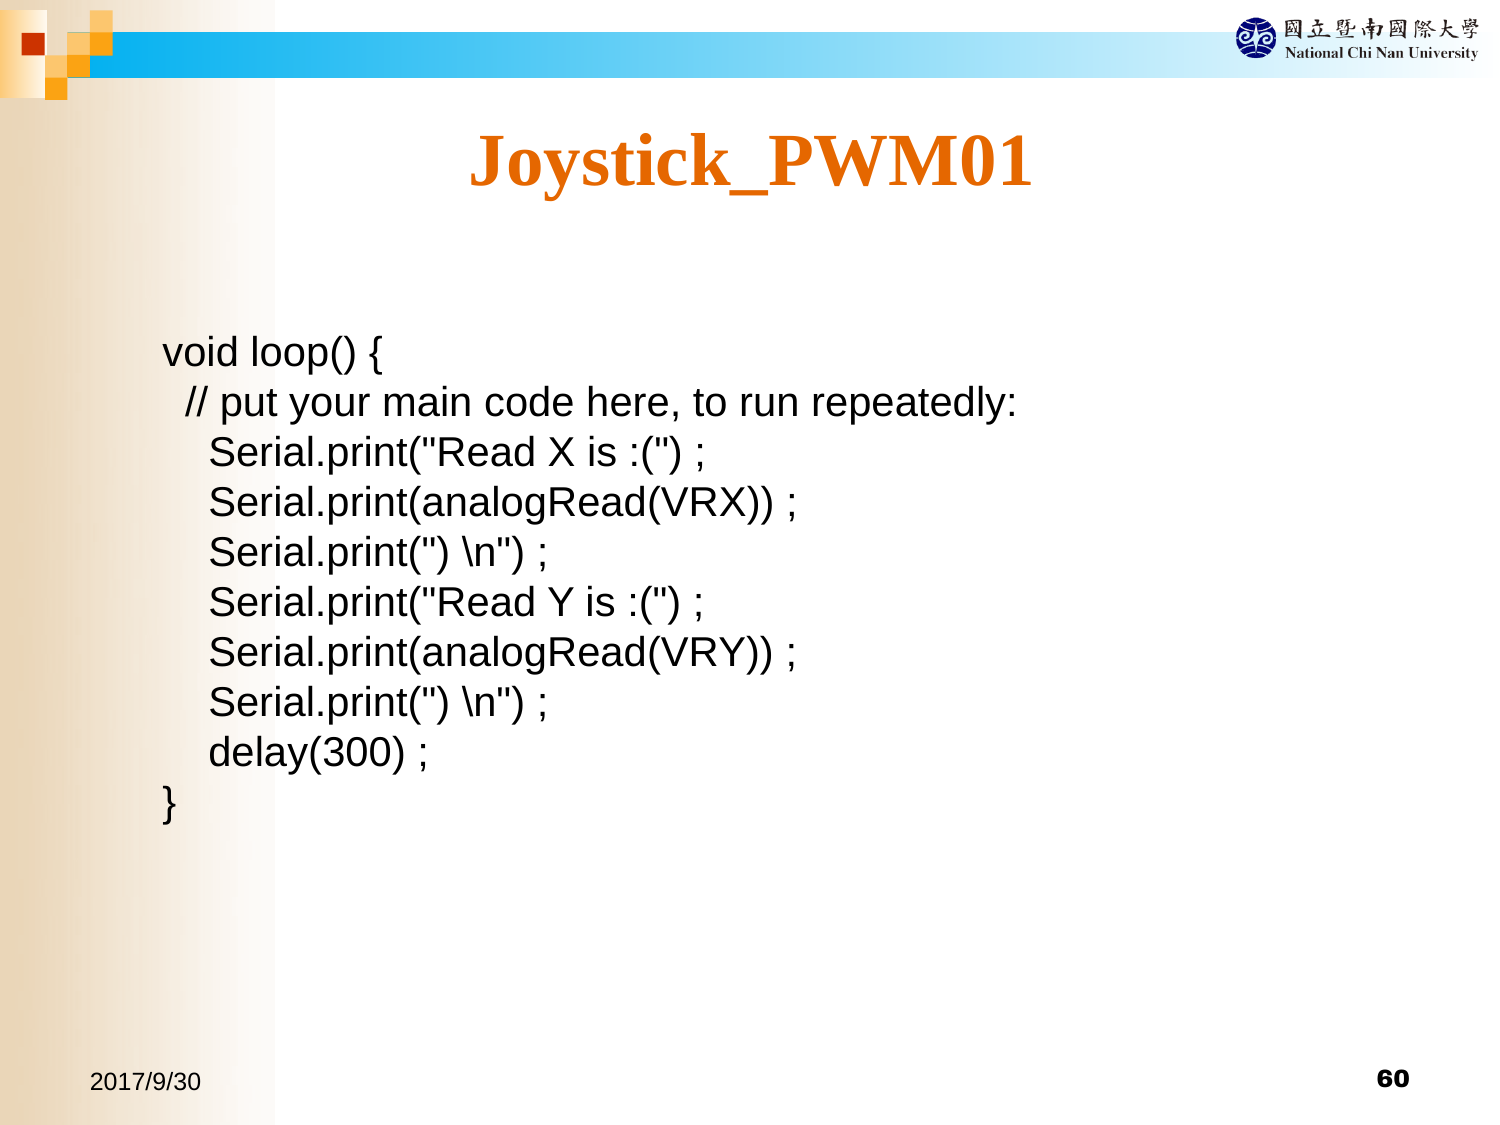

Joystick_PWM01

void loop() {
  // put your main code here, to run repeatedly:
    Serial.print("Read X is :(") ;
    Serial.print(analogRead(VRX)) ;
    Serial.print(") \n") ;
    Serial.print("Read Y is :(") ;
    Serial.print(analogRead(VRY)) ;
    Serial.print(") \n") ;
    delay(300) ;
}
2017/9/30
60